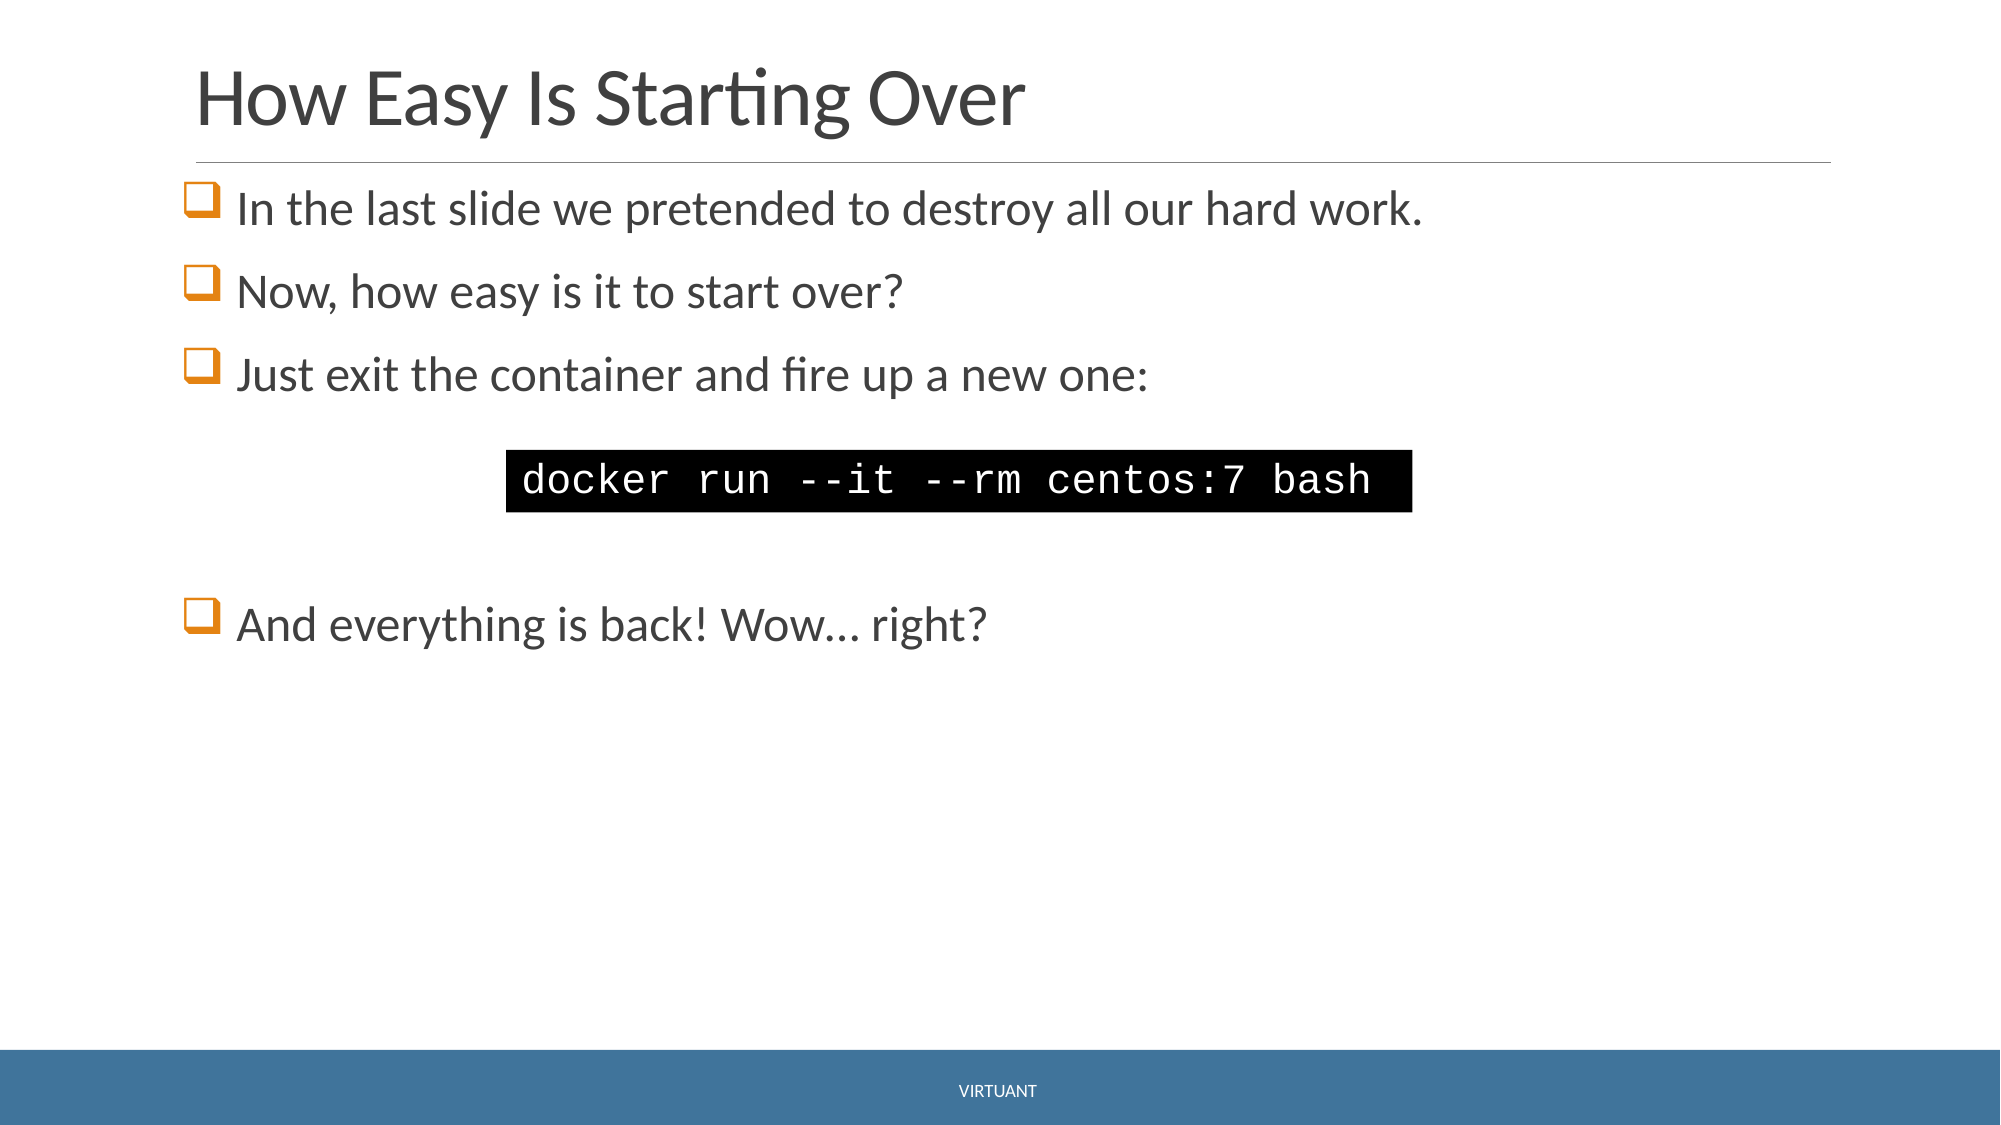

# How Easy Is Starting Over
 In the last slide we pretended to destroy all our hard work.
 Now, how easy is it to start over?
 Just exit the container and fire up a new one:

 And everything is back! Wow… right?

docker run --it --rm centos:7 bash
Virtuant